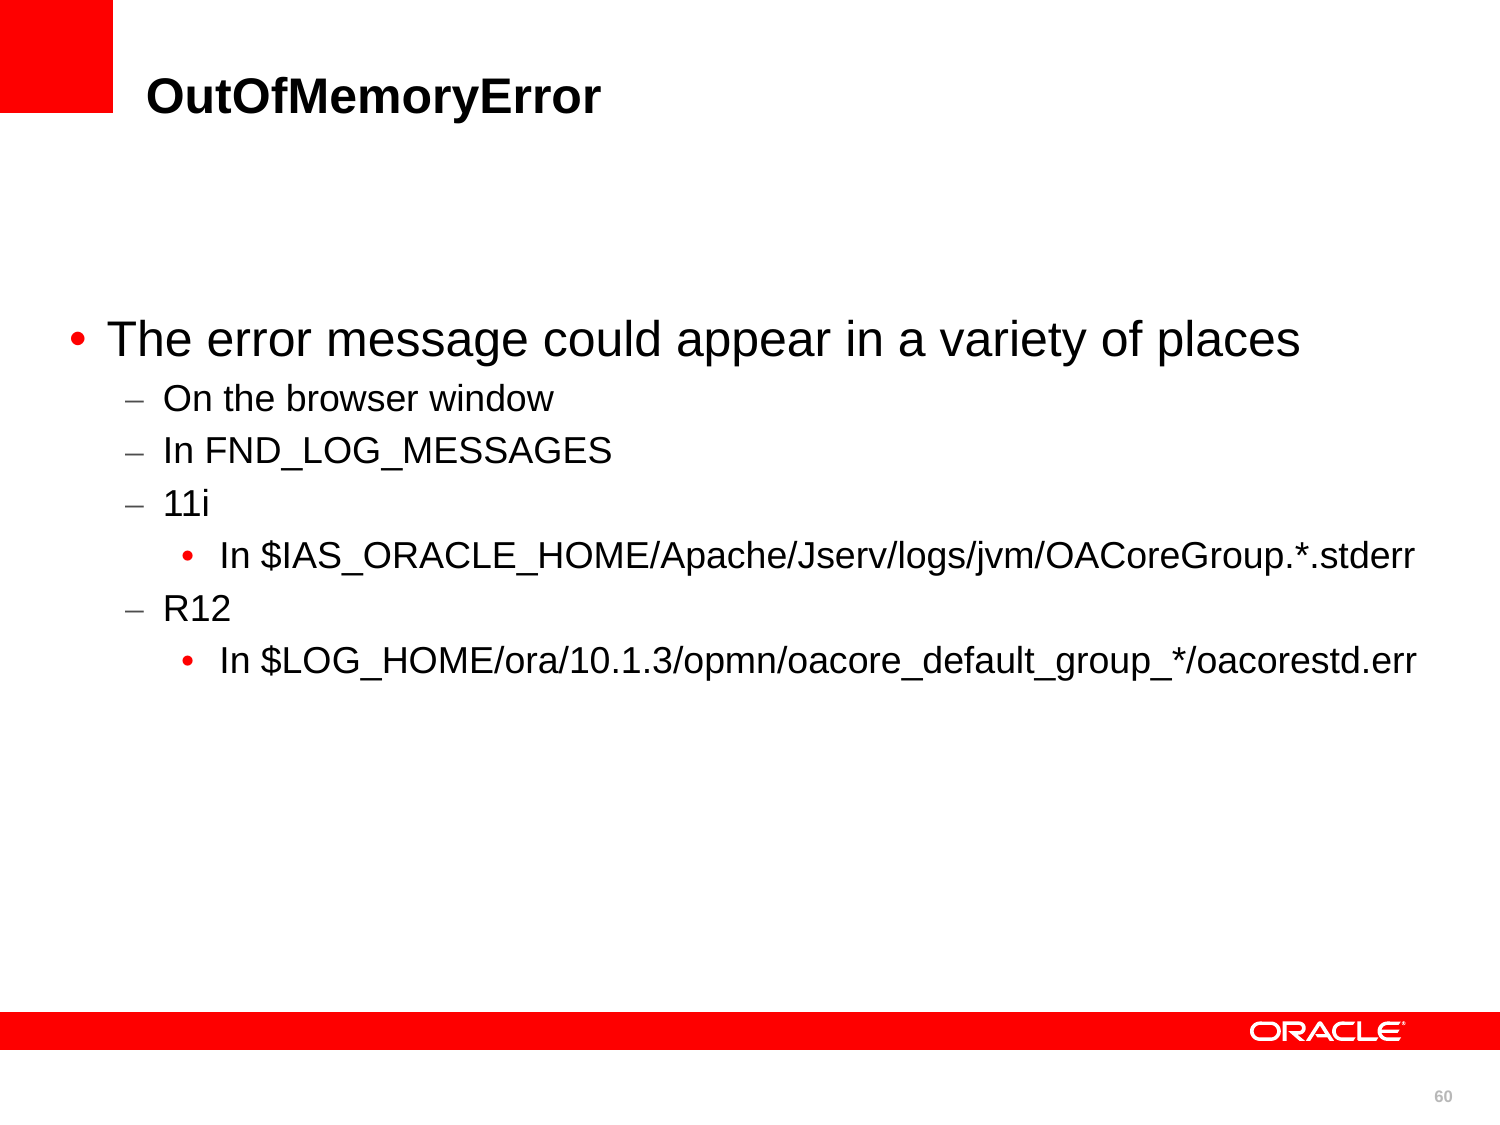

# OutOfMemoryError
The error message could appear in a variety of places
On the browser window
In FND_LOG_MESSAGES
11i
In $IAS_ORACLE_HOME/Apache/Jserv/logs/jvm/OACoreGroup.*.stderr
R12
In $LOG_HOME/ora/10.1.3/opmn/oacore_default_group_*/oacorestd.err